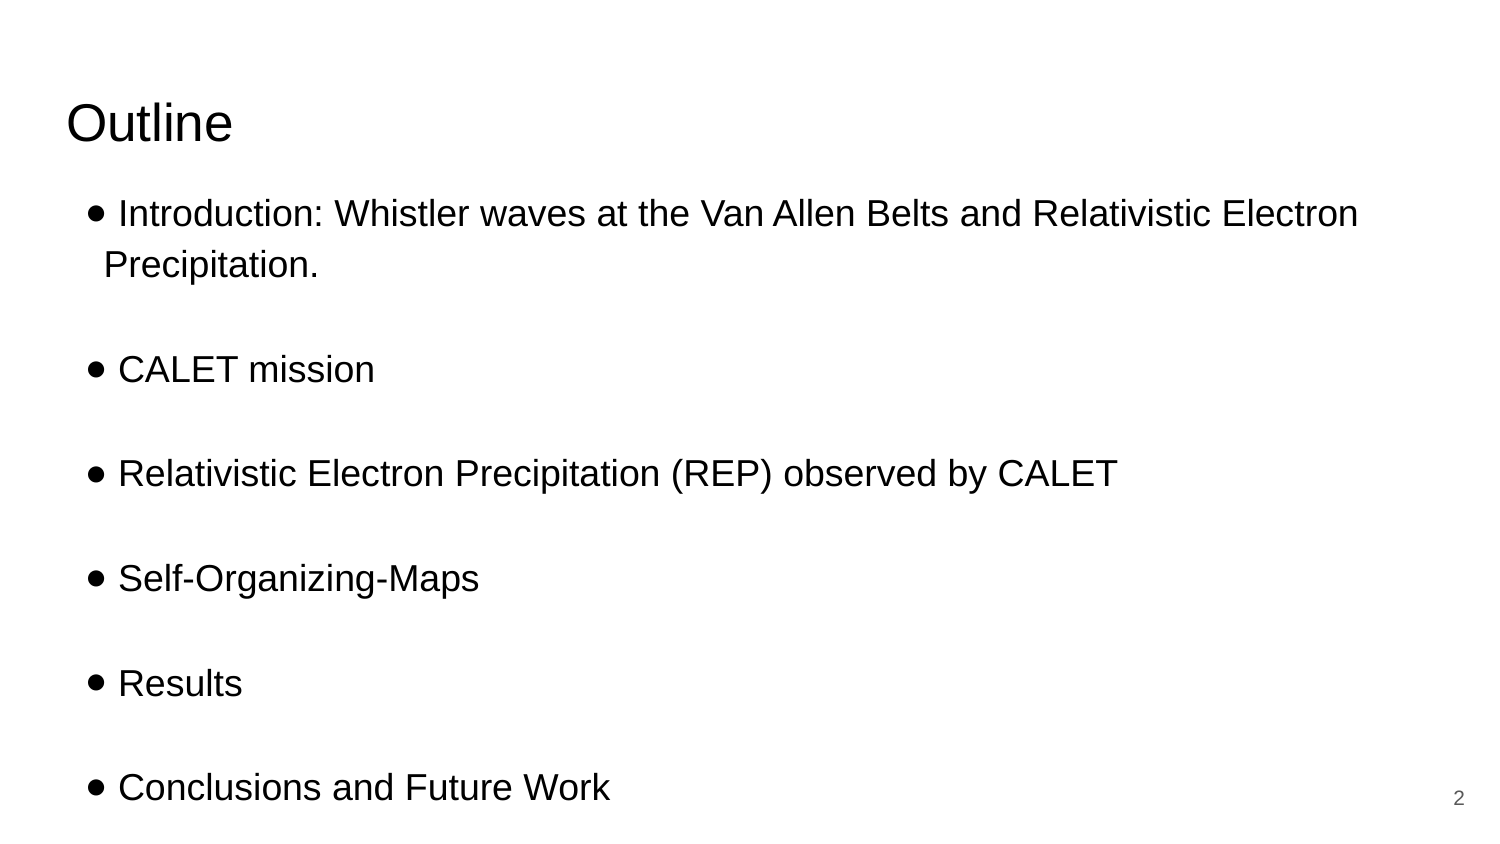

# Outline
 Introduction: Whistler waves at the Van Allen Belts and Relativistic Electron Precipitation.

 CALET mission

 Relativistic Electron Precipitation (REP) observed by CALET

 Self-Organizing-Maps

 Results

 Conclusions and Future Work
2